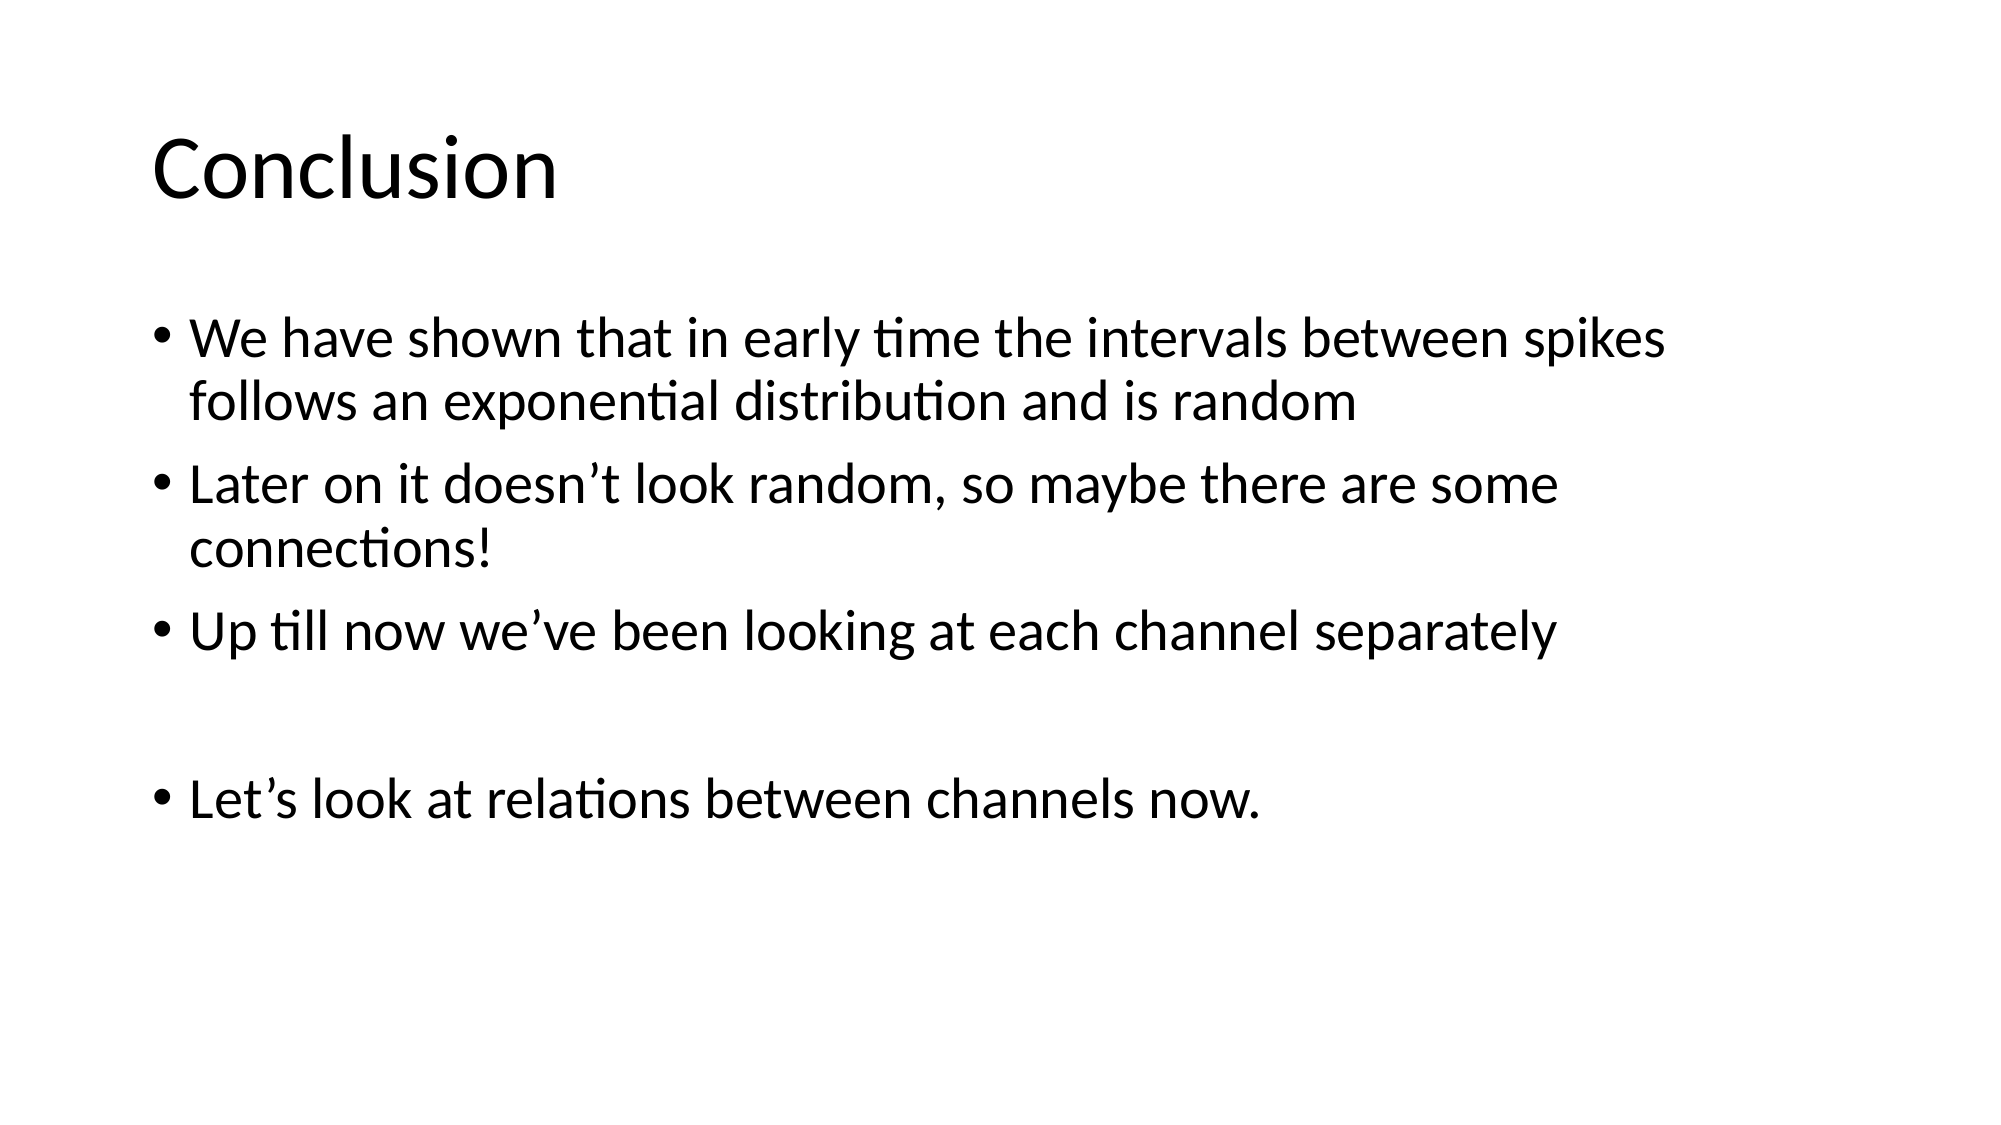

# Conclusion
We have shown that in early time the intervals between spikes follows an exponential distribution and is random
Later on it doesn’t look random, so maybe there are some connections!
Up till now we’ve been looking at each channel separately

Let’s look at relations between channels now.